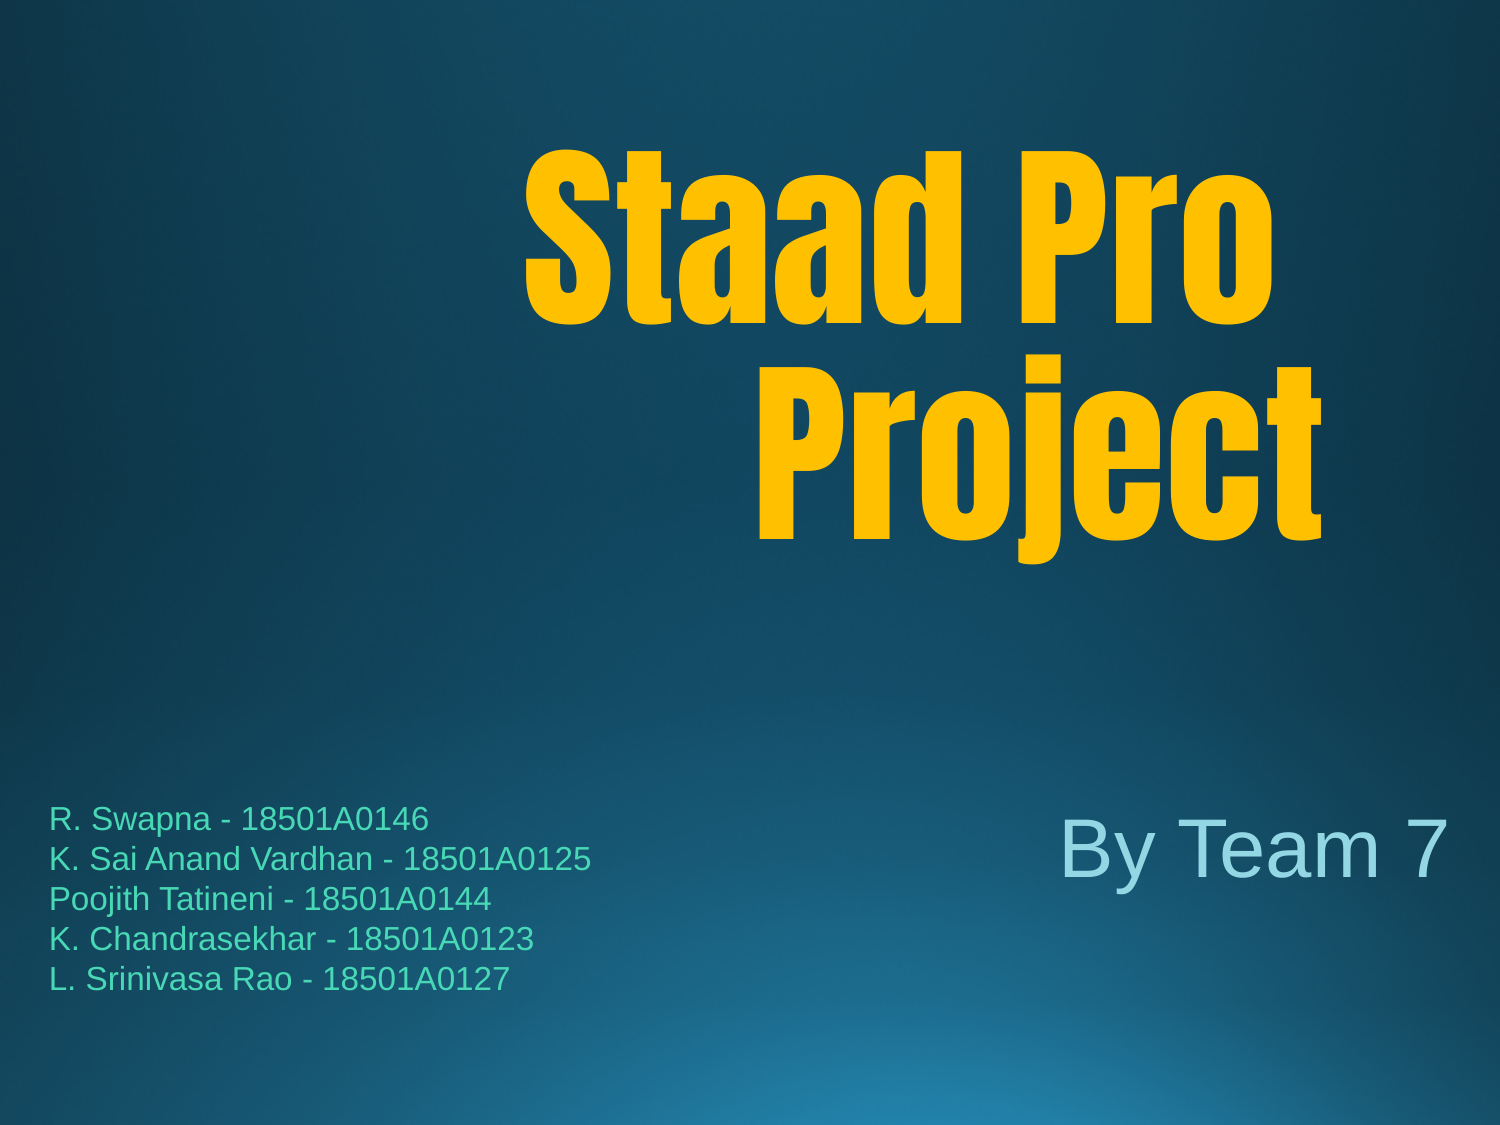

# Staad Pro Project
R. Swapna - 18501A0146
K. Sai Anand Vardhan - 18501A0125
Poojith Tatineni - 18501A0144
K. Chandrasekhar - 18501A0123
L. Srinivasa Rao - 18501A0127
By Team 7